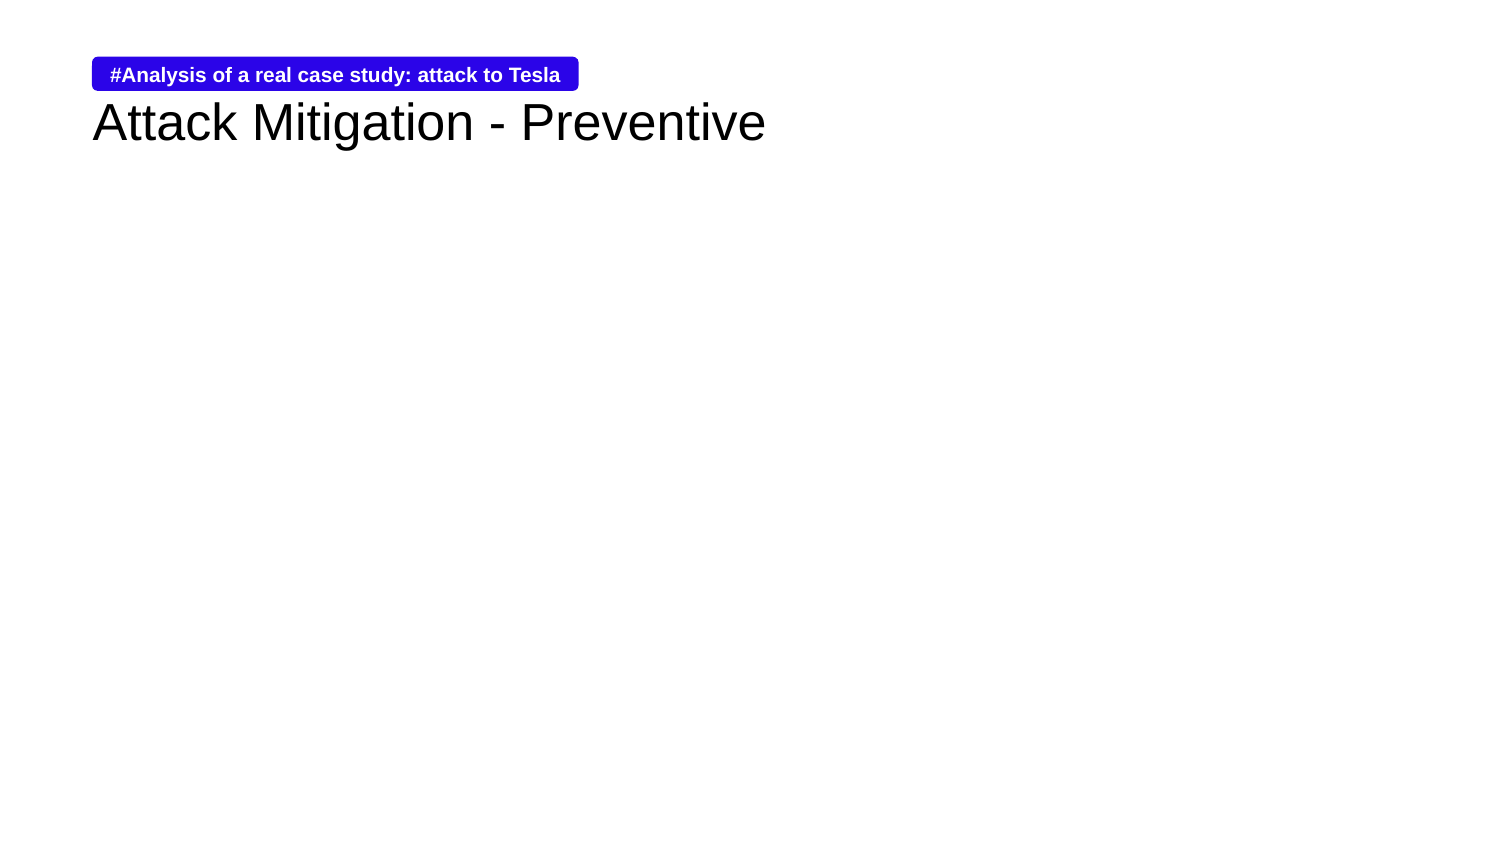

#Analysis of a real case study: attack to Tesla
# Attack Mitigation - Preventive